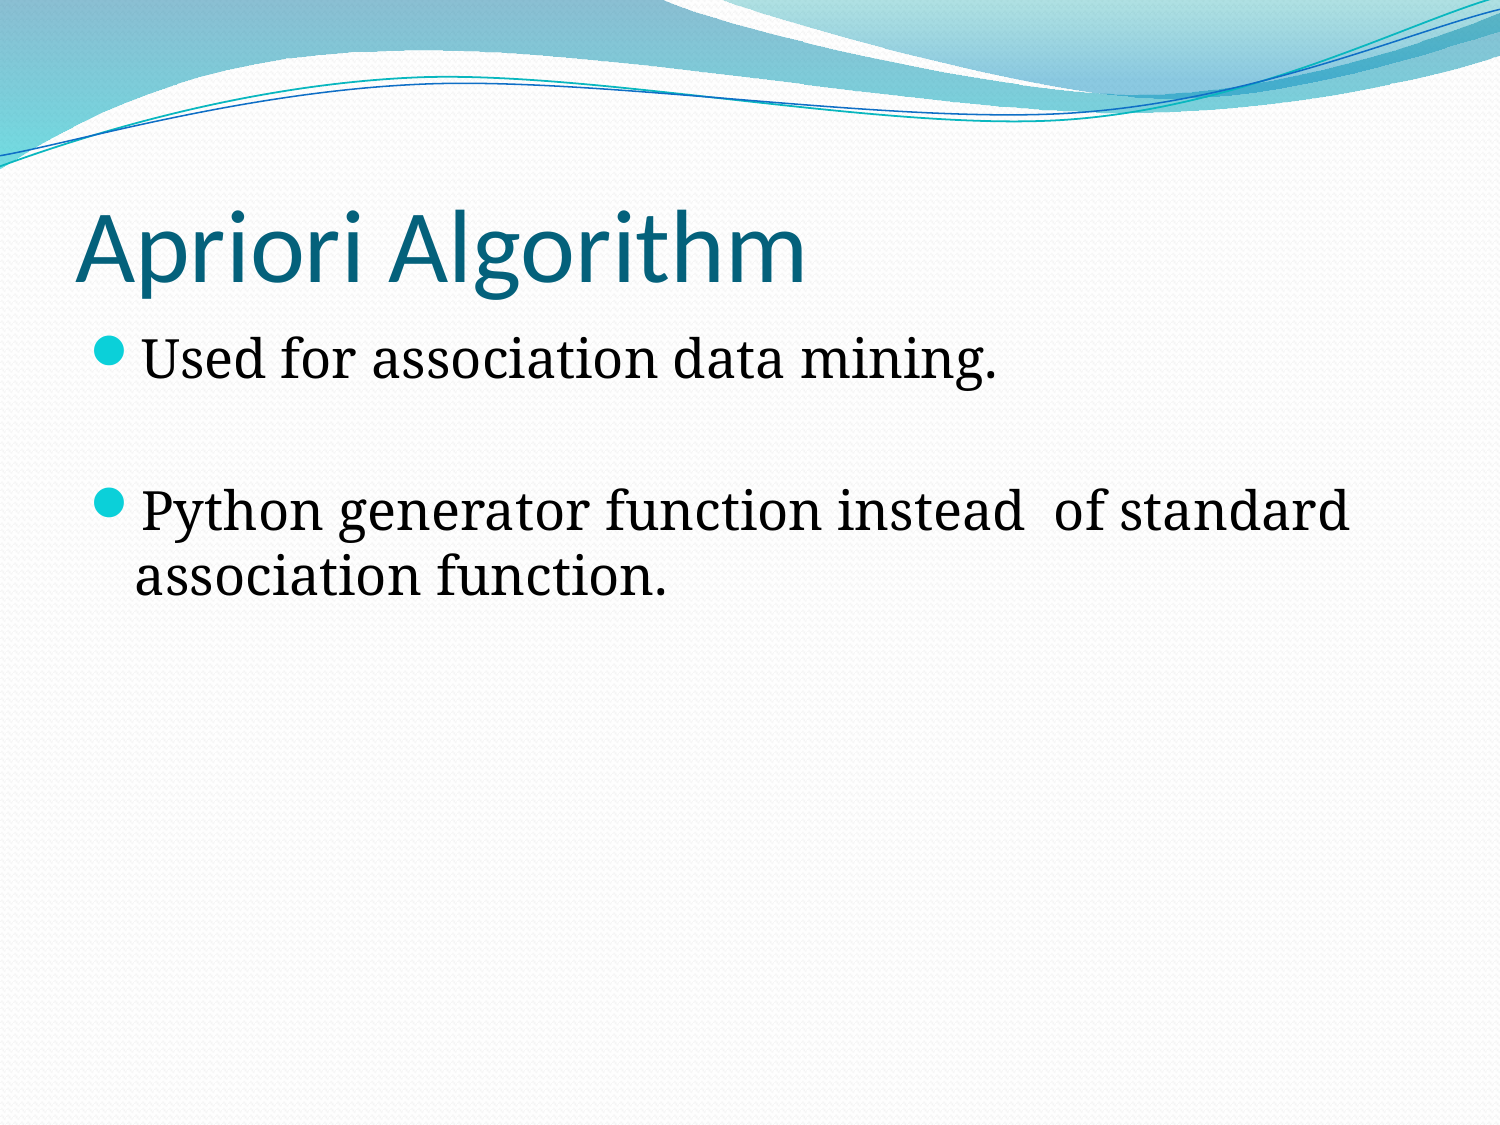

# Apriori Algorithm
Used for association data mining.

Python generator function instead  of standard association function.